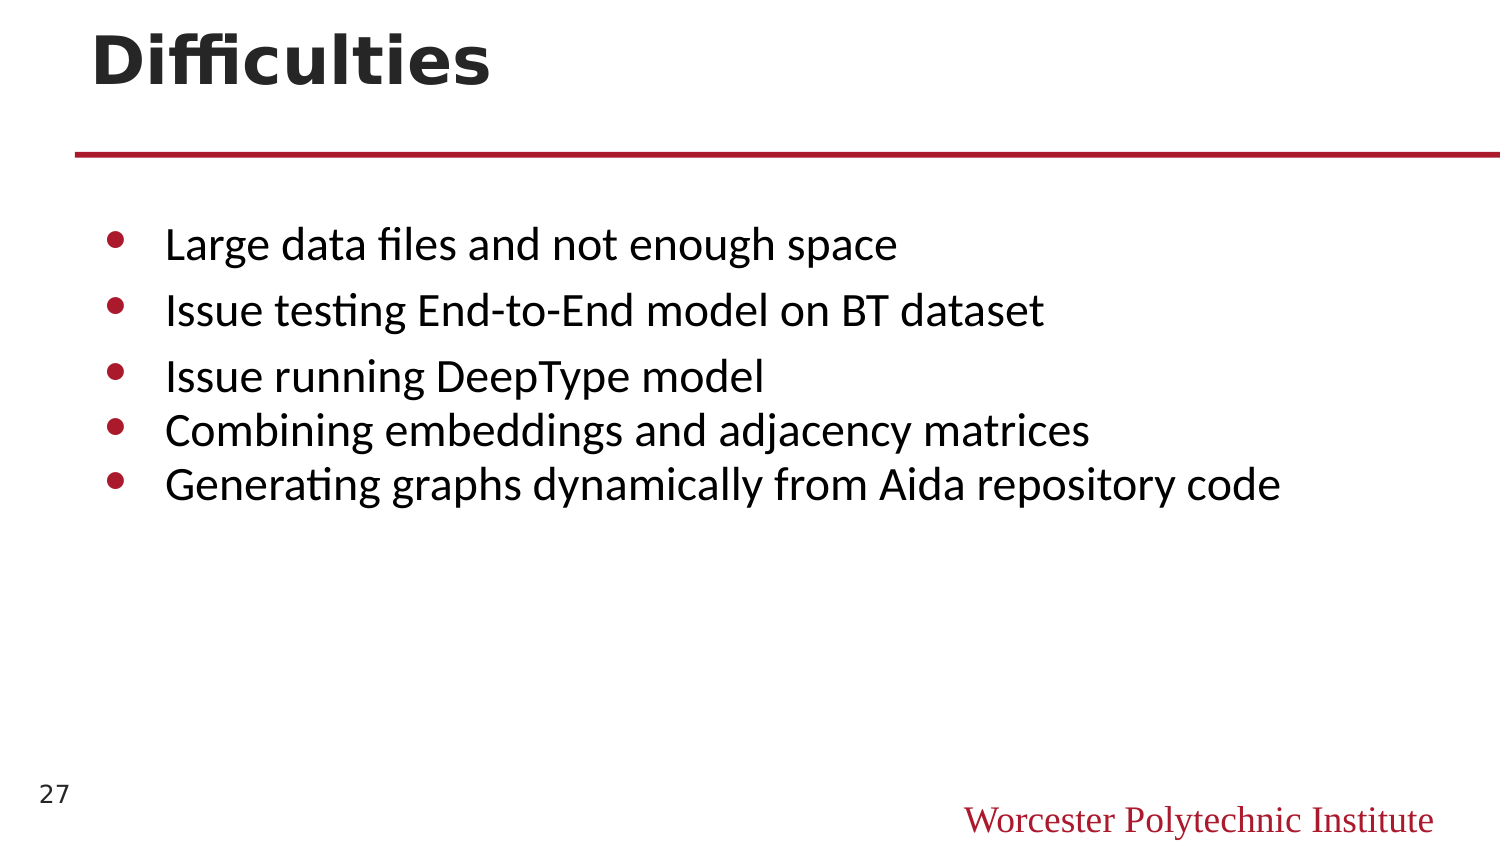

# Difficulties
Large data files and not enough space
Issue testing End-to-End model on BT dataset
Issue running DeepType model
Combining embeddings and adjacency matrices
Generating graphs dynamically from Aida repository code

27